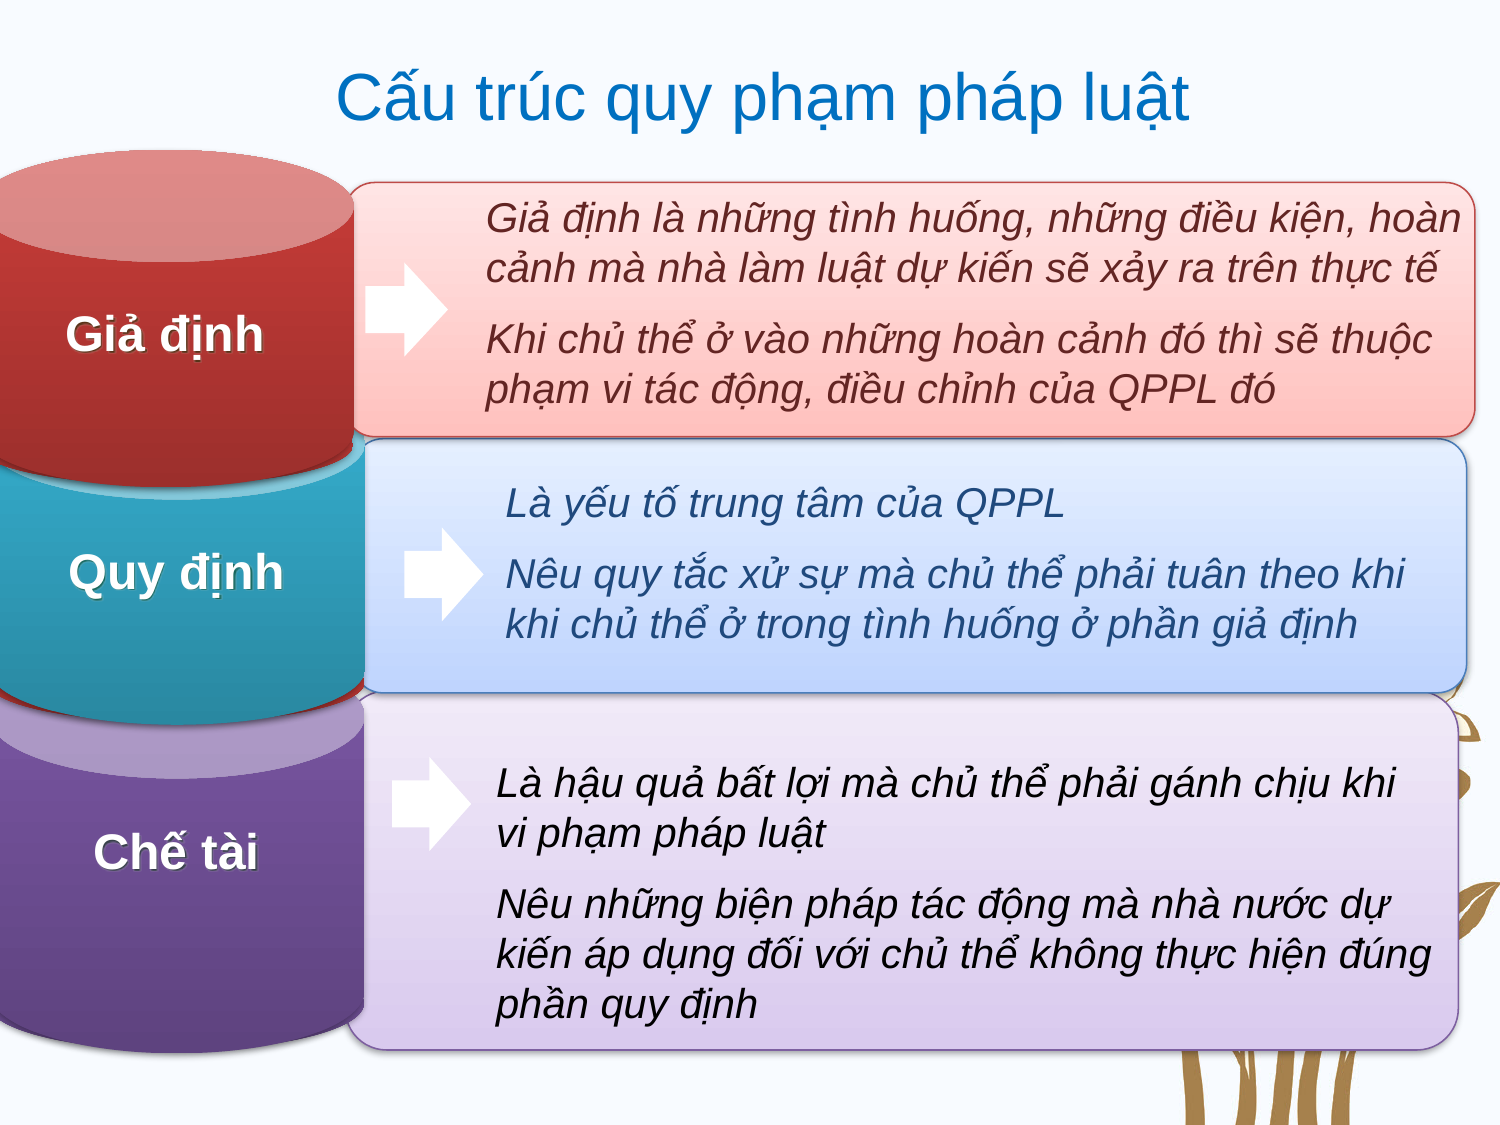

Cấu trúc quy phạm pháp luật

Giả định

Giả định là những tình huống, những điều kiện, hoàn cảnh mà nhà làm luật dự kiến sẽ xảy ra trên thực tế
Khi chủ thể ở vào những hoàn cảnh đó thì sẽ thuộc phạm vi tác động, điều chỉnh của QPPL đó

Quy định

Là yếu tố trung tâm của QPPL
Nêu quy tắc xử sự mà chủ thể phải tuân theo khi khi chủ thể ở trong tình huống ở phần giả định

Chế tài

Là hậu quả bất lợi mà chủ thể phải gánh chịu khi vi phạm pháp luật
Nêu những biện pháp tác động mà nhà nước dự kiến áp dụng đối với chủ thể không thực hiện đúng phần quy định